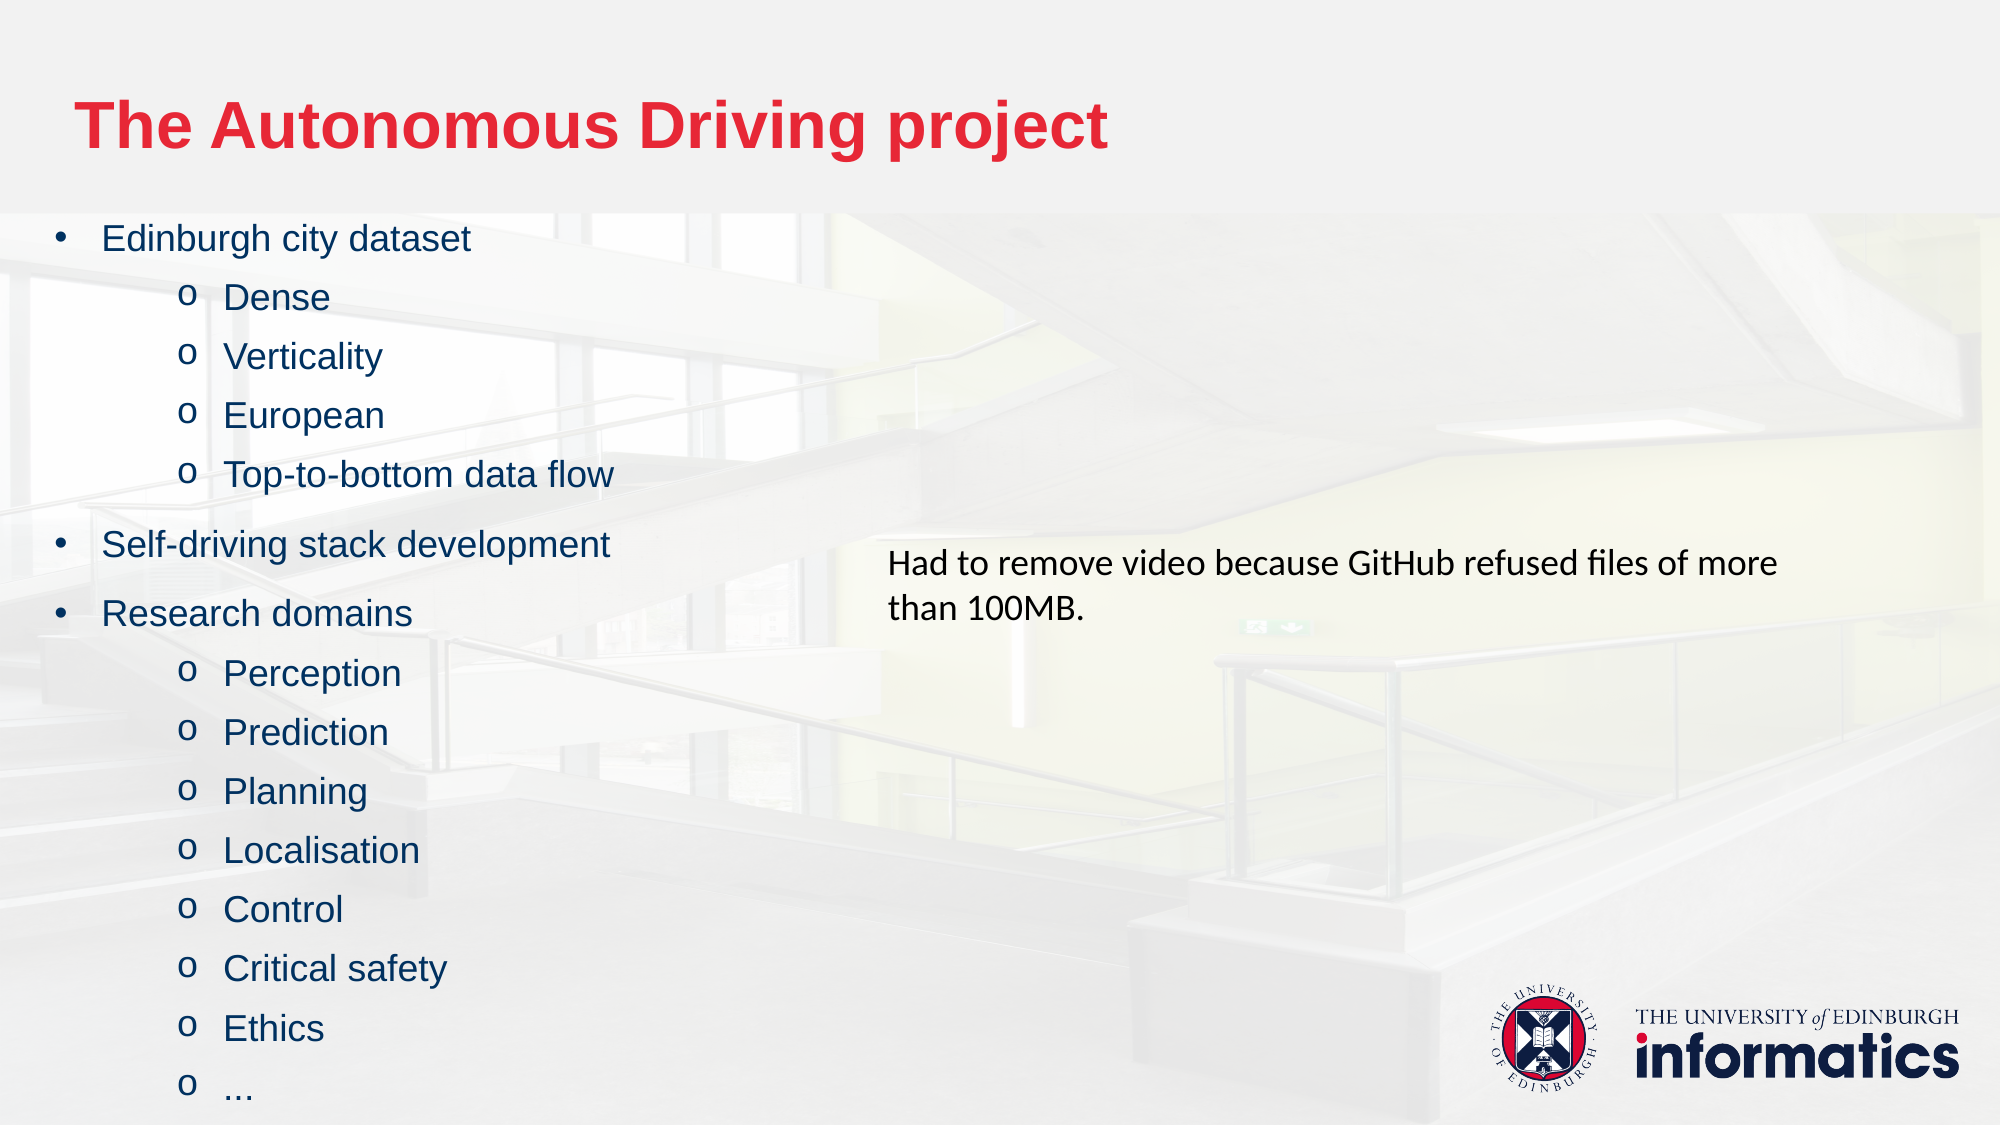

The Autonomous Driving project
Edinburgh city dataset
Dense
Verticality
European
Top-to-bottom data flow
Self-driving stack development
Research domains
Perception
Prediction
Planning
Localisation
Control
Critical safety
Ethics
...
Had to remove video because GitHub refused files of more
than 100MB.